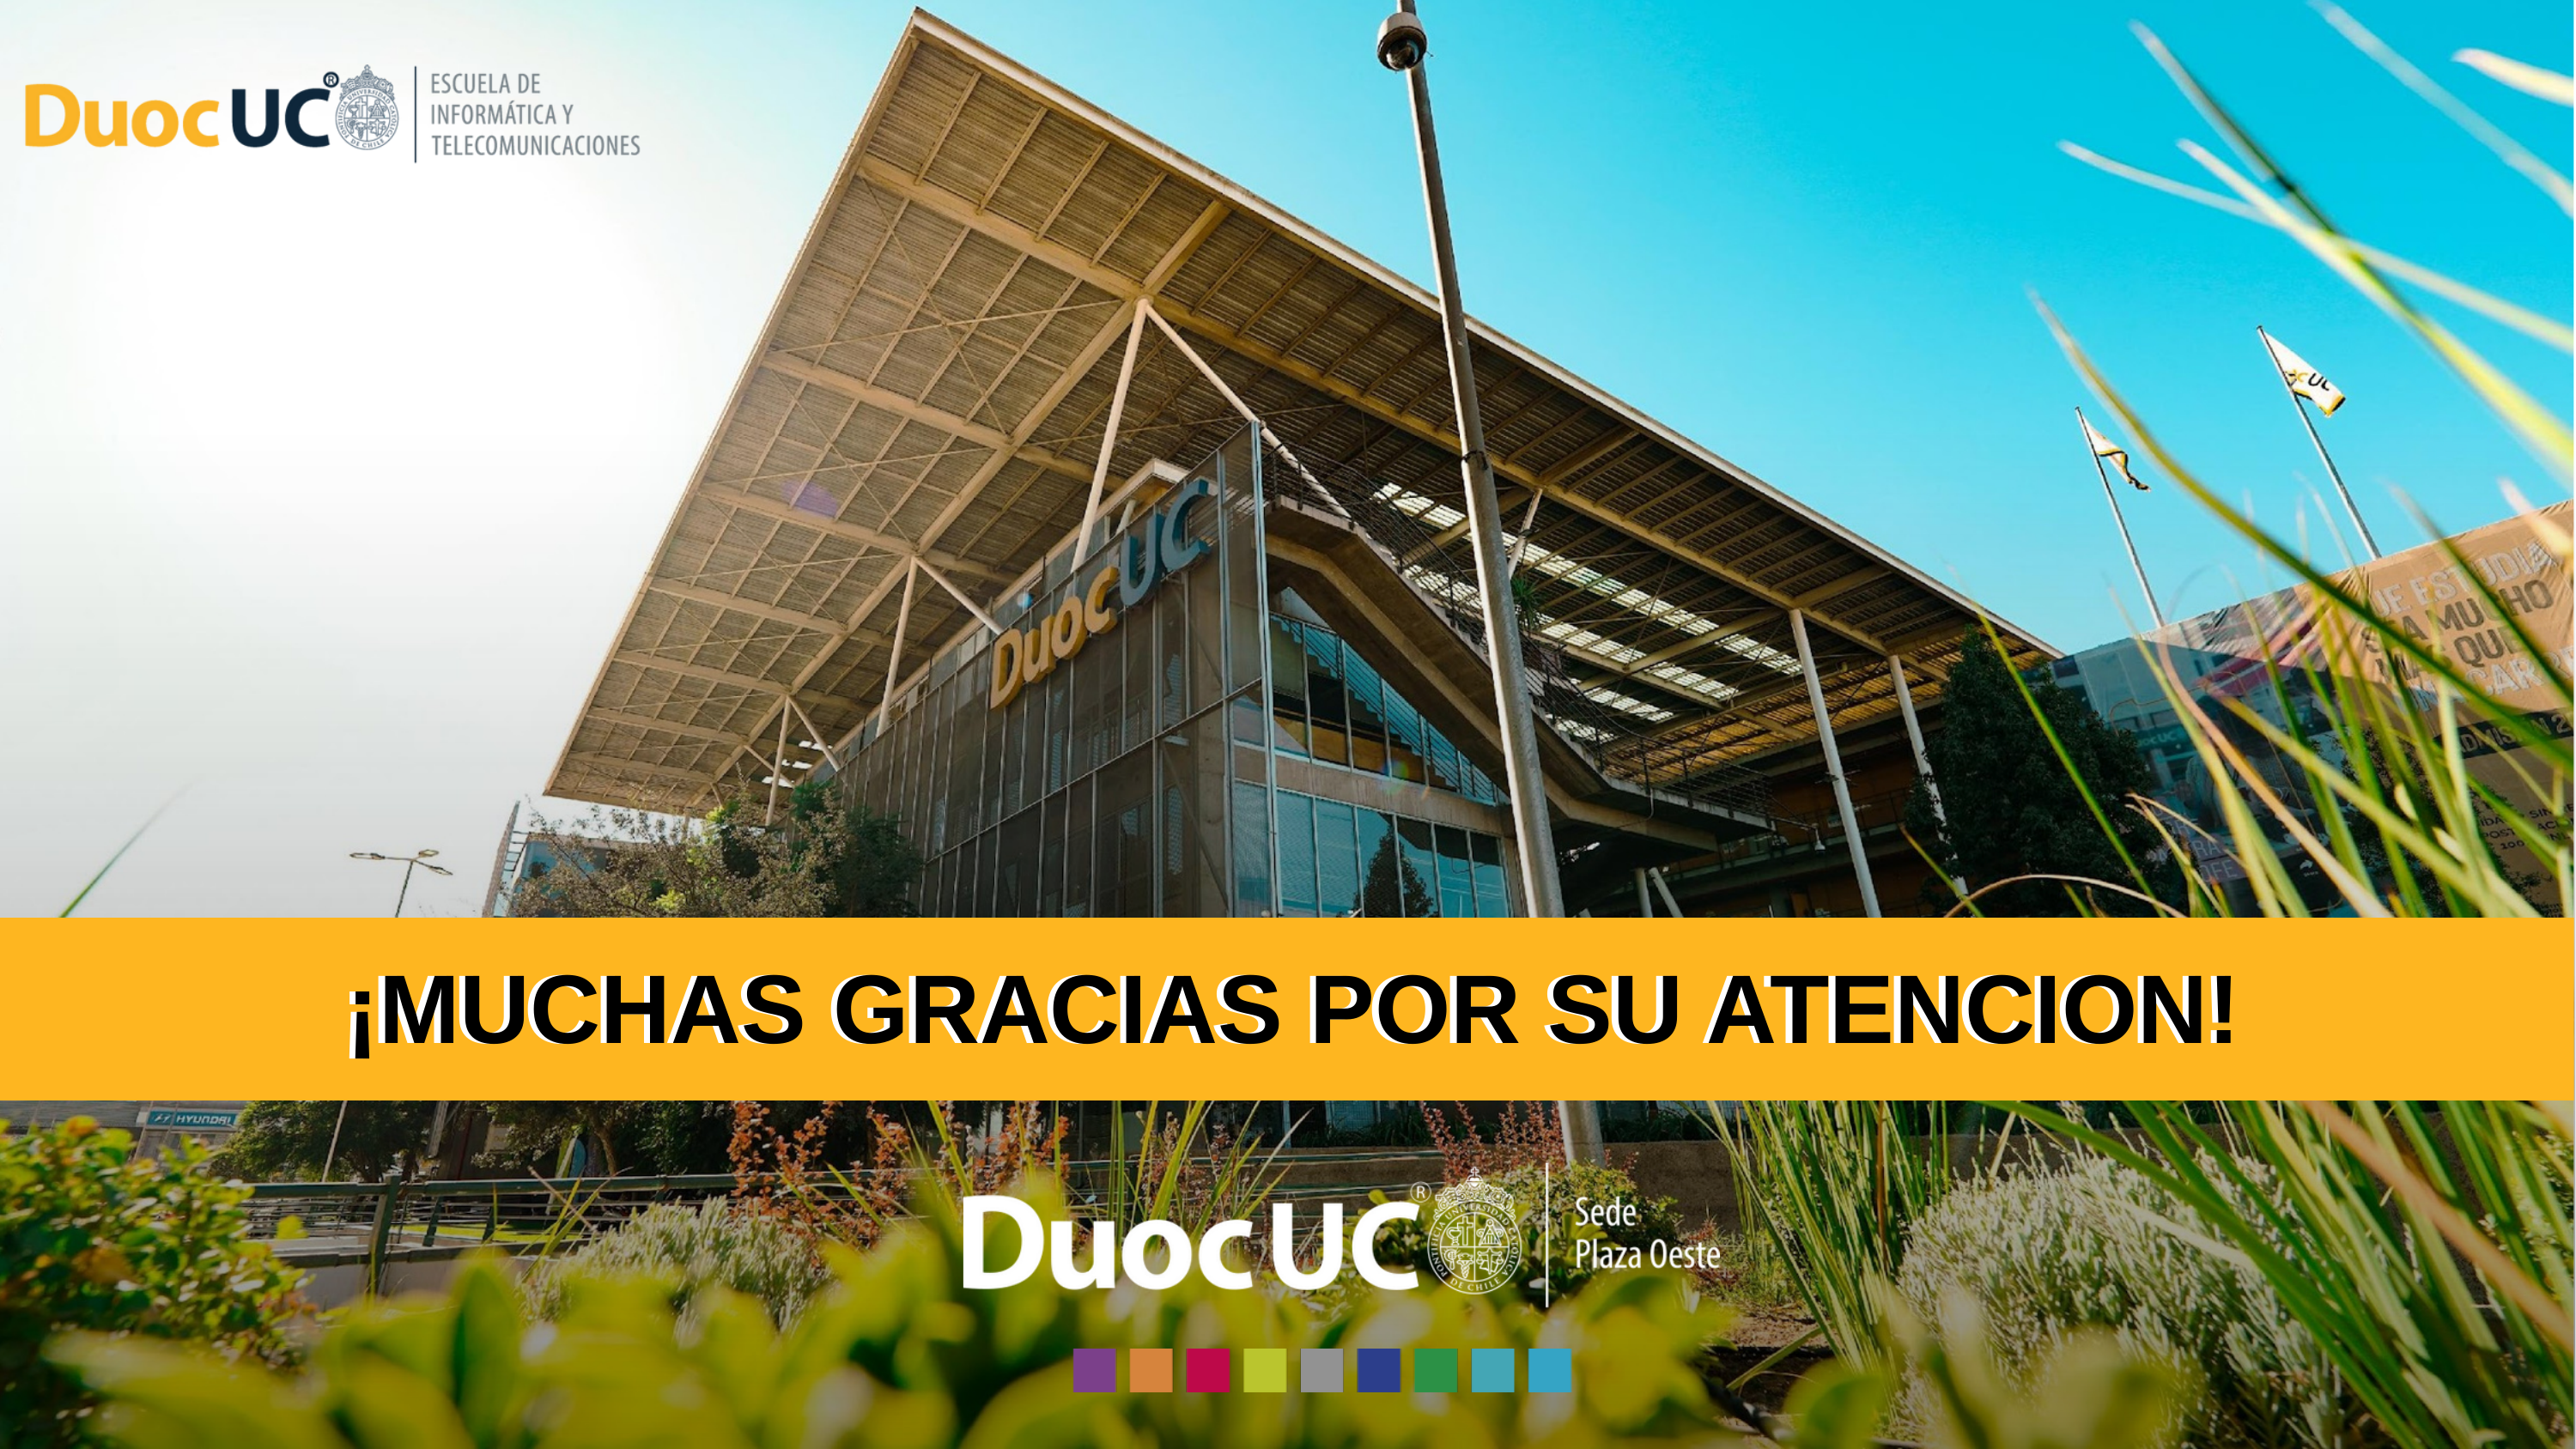

¡MUCHAS GRACIAS POR SU ATENCION!
¡MUCHAS GRACIAS POR SU ATENCION!